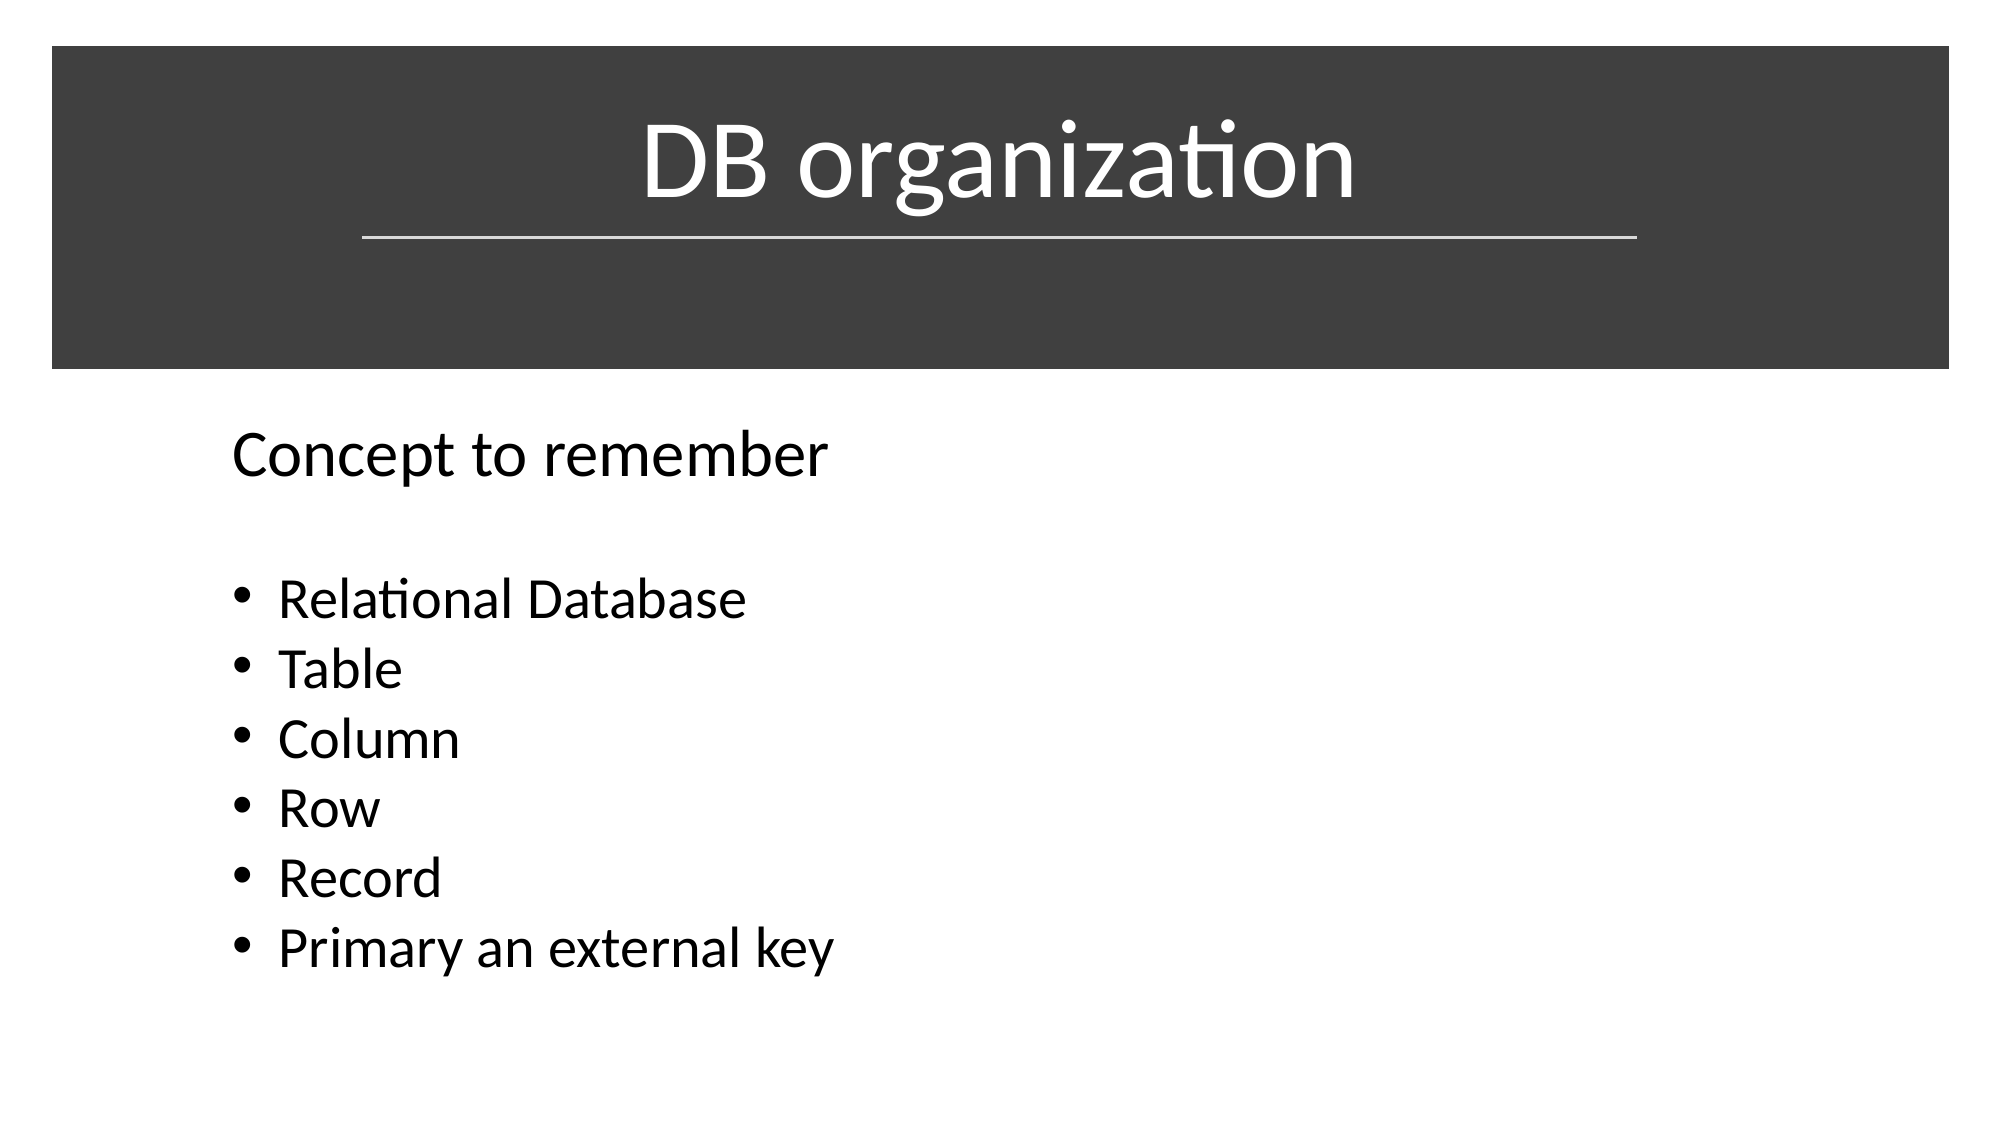

# DB organization
Concept to remember

Relational Database
Table
Column
Row
Record
Primary an external key